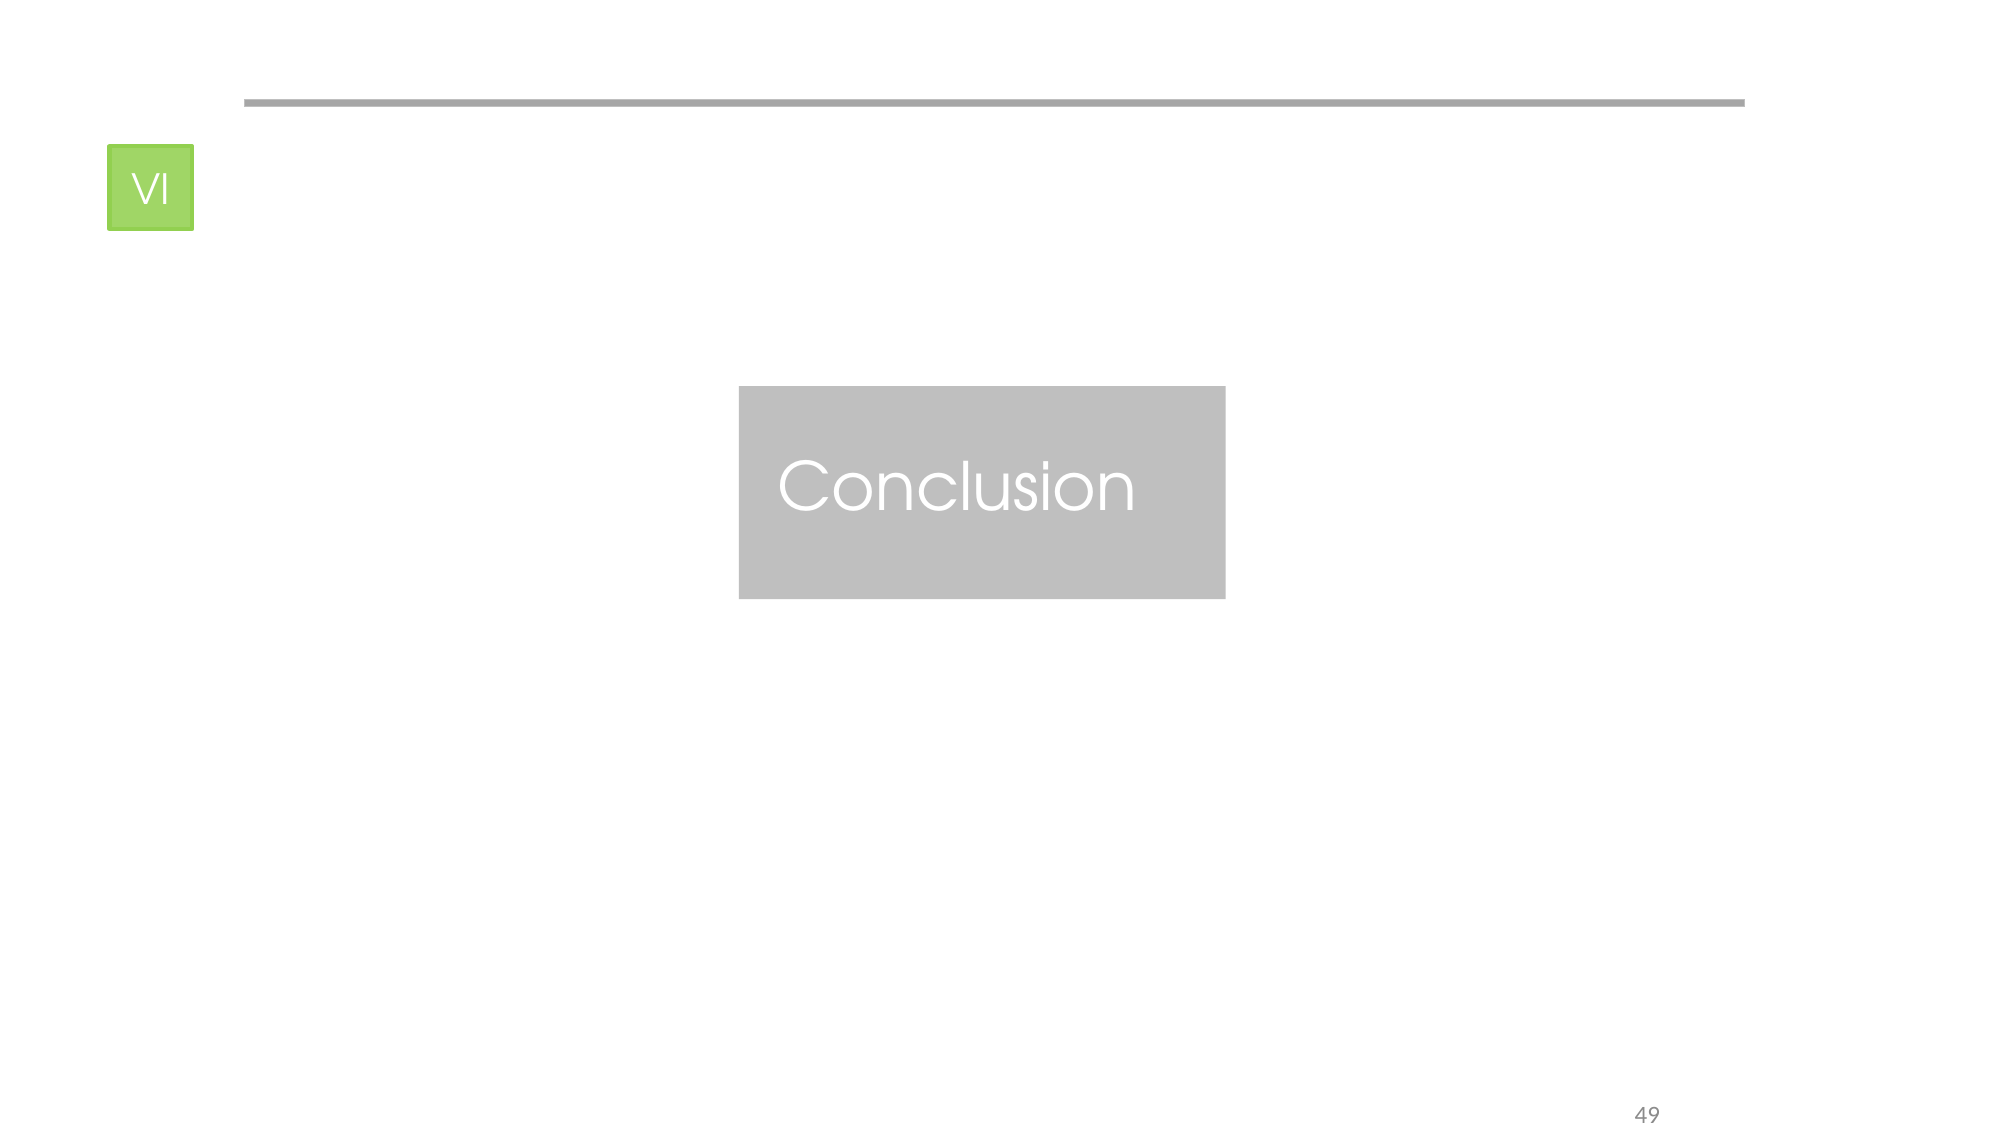

VI

Conclusion
IV
2
49
Année universitaire 2012/2013
49